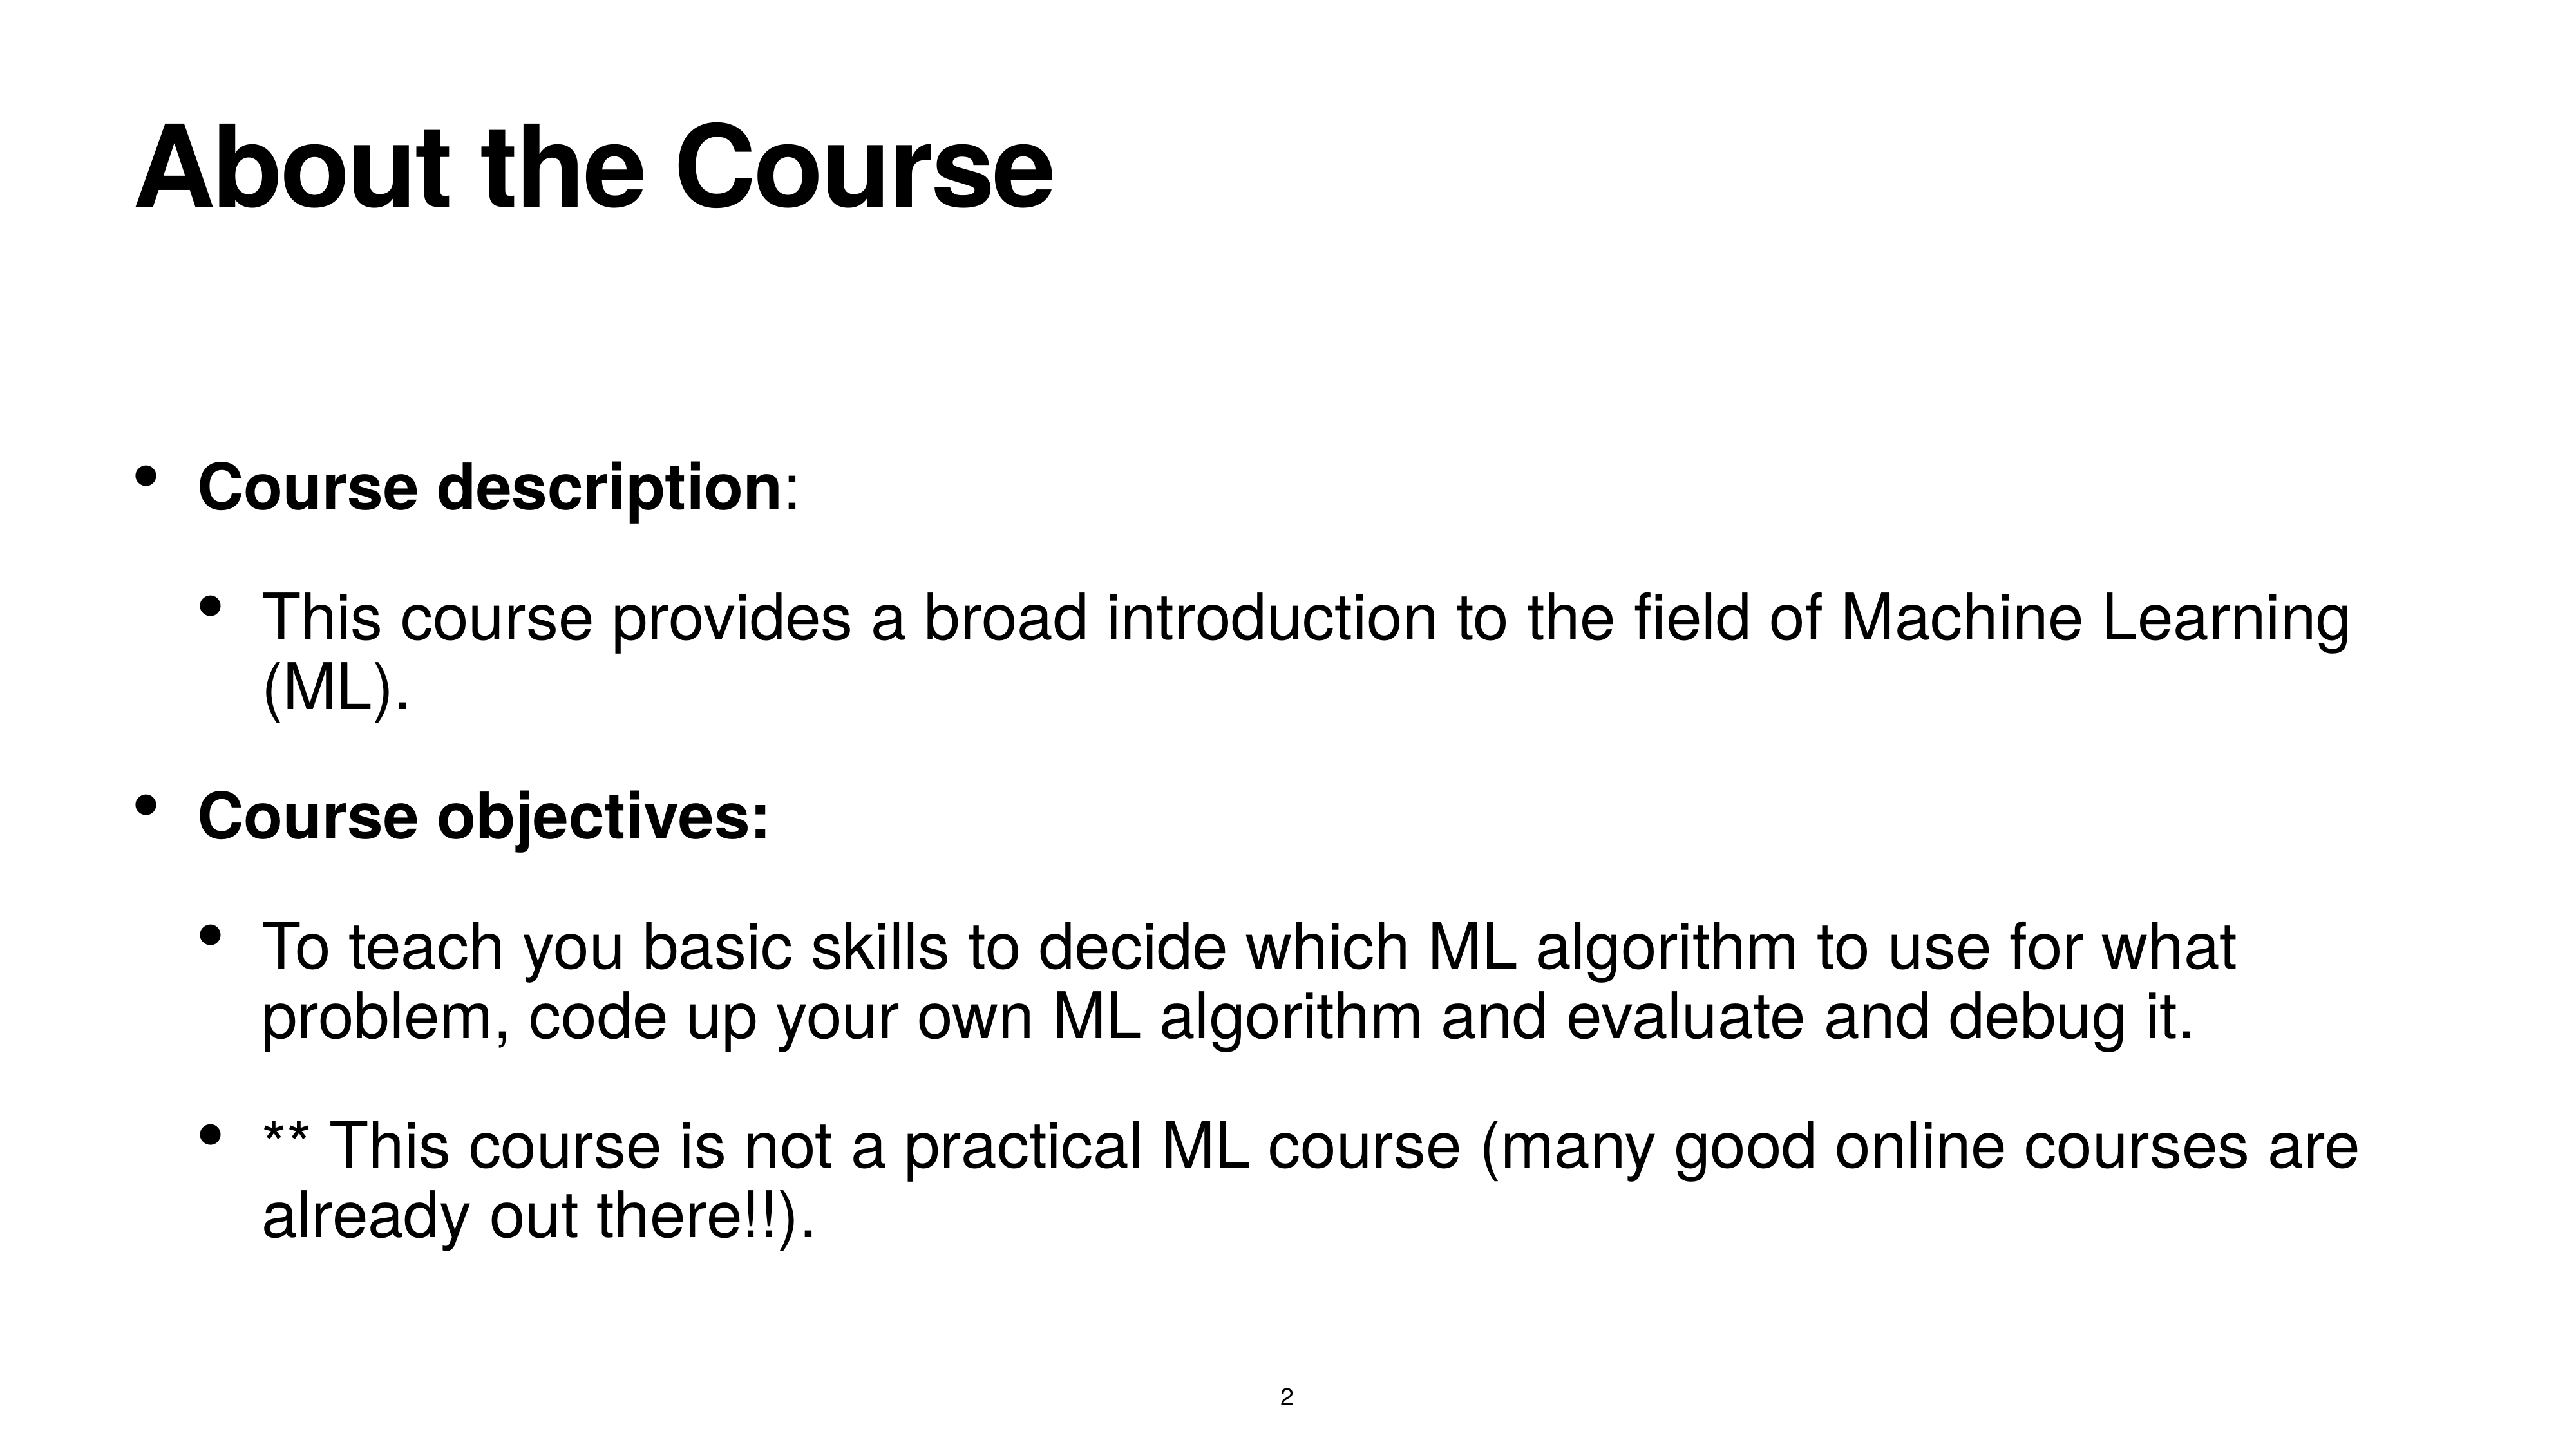

# About the Course

Course description:
This course provides a broad introduction to the field of Machine Learning (ML).
Course objectives:
To teach you basic skills to decide which ML algorithm to use for what problem, code up your own ML algorithm and evaluate and debug it.
** This course is not a practical ML course (many good online courses are already out there!!).
2